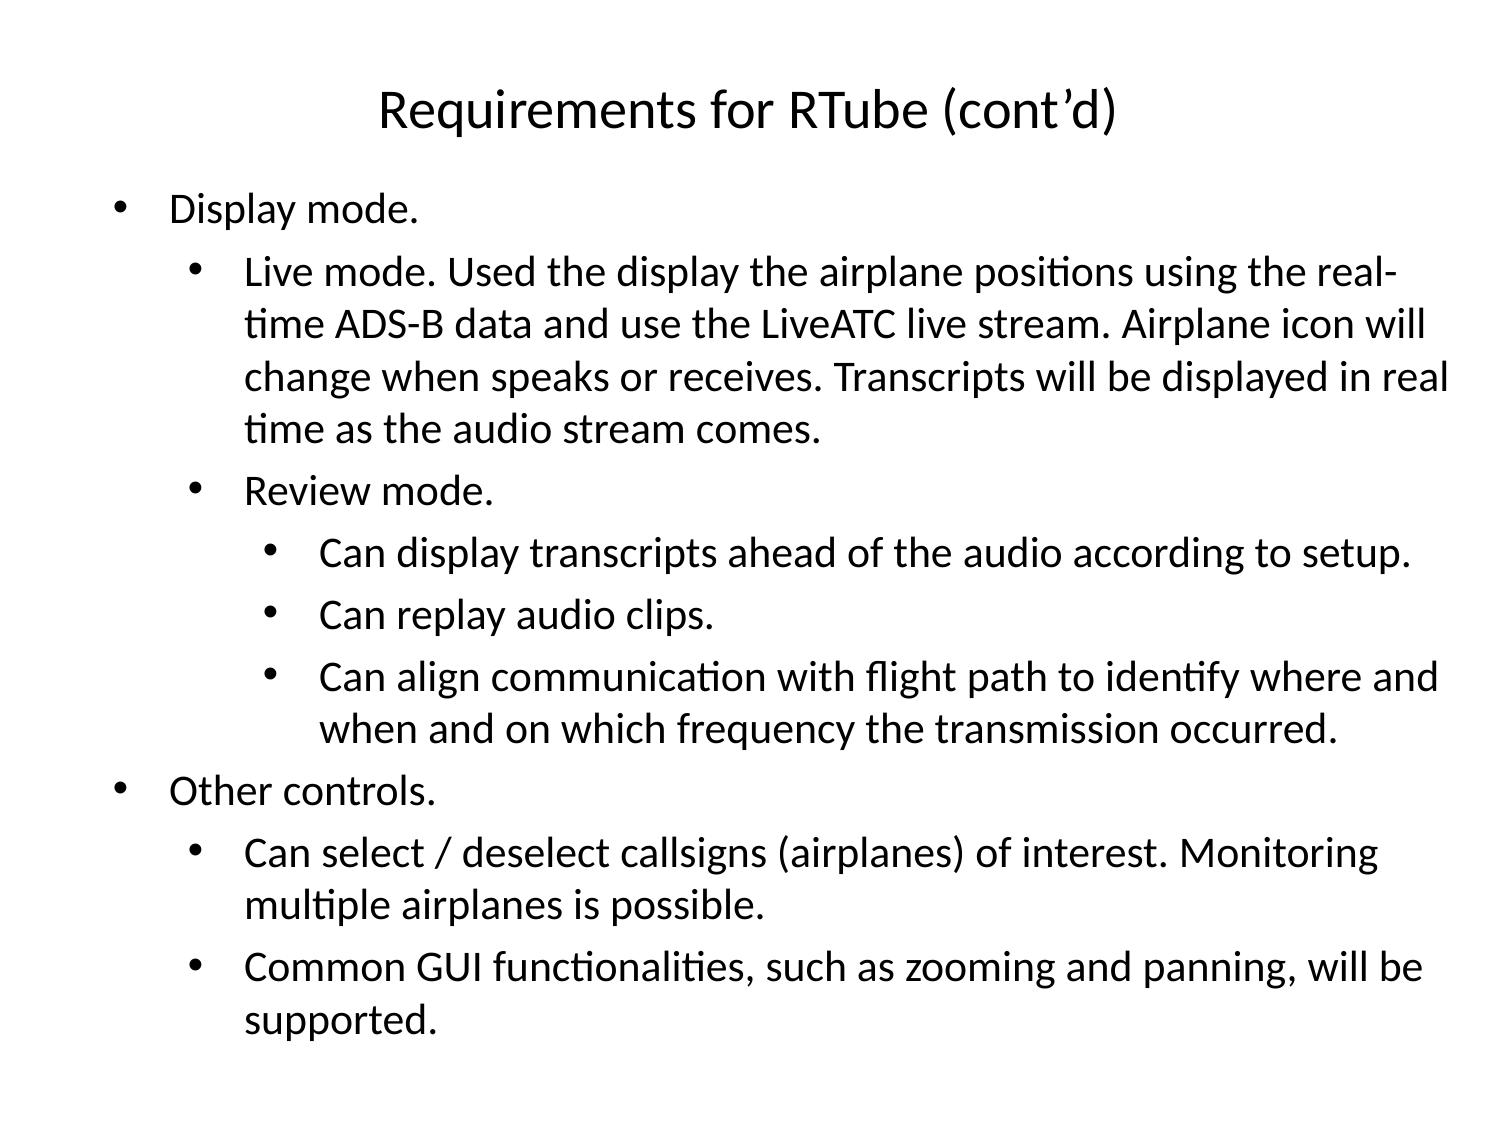

Requirements for RTube (cont’d)

Display mode.
Live mode. Used the display the airplane positions using the real-time ADS-B data and use the LiveATC live stream. Airplane icon will change when speaks or receives. Transcripts will be displayed in real time as the audio stream comes.
Review mode.
Can display transcripts ahead of the audio according to setup.
Can replay audio clips.
Can align communication with flight path to identify where and when and on which frequency the transmission occurred.
Other controls.
Can select / deselect callsigns (airplanes) of interest. Monitoring multiple airplanes is possible.
Common GUI functionalities, such as zooming and panning, will be supported.